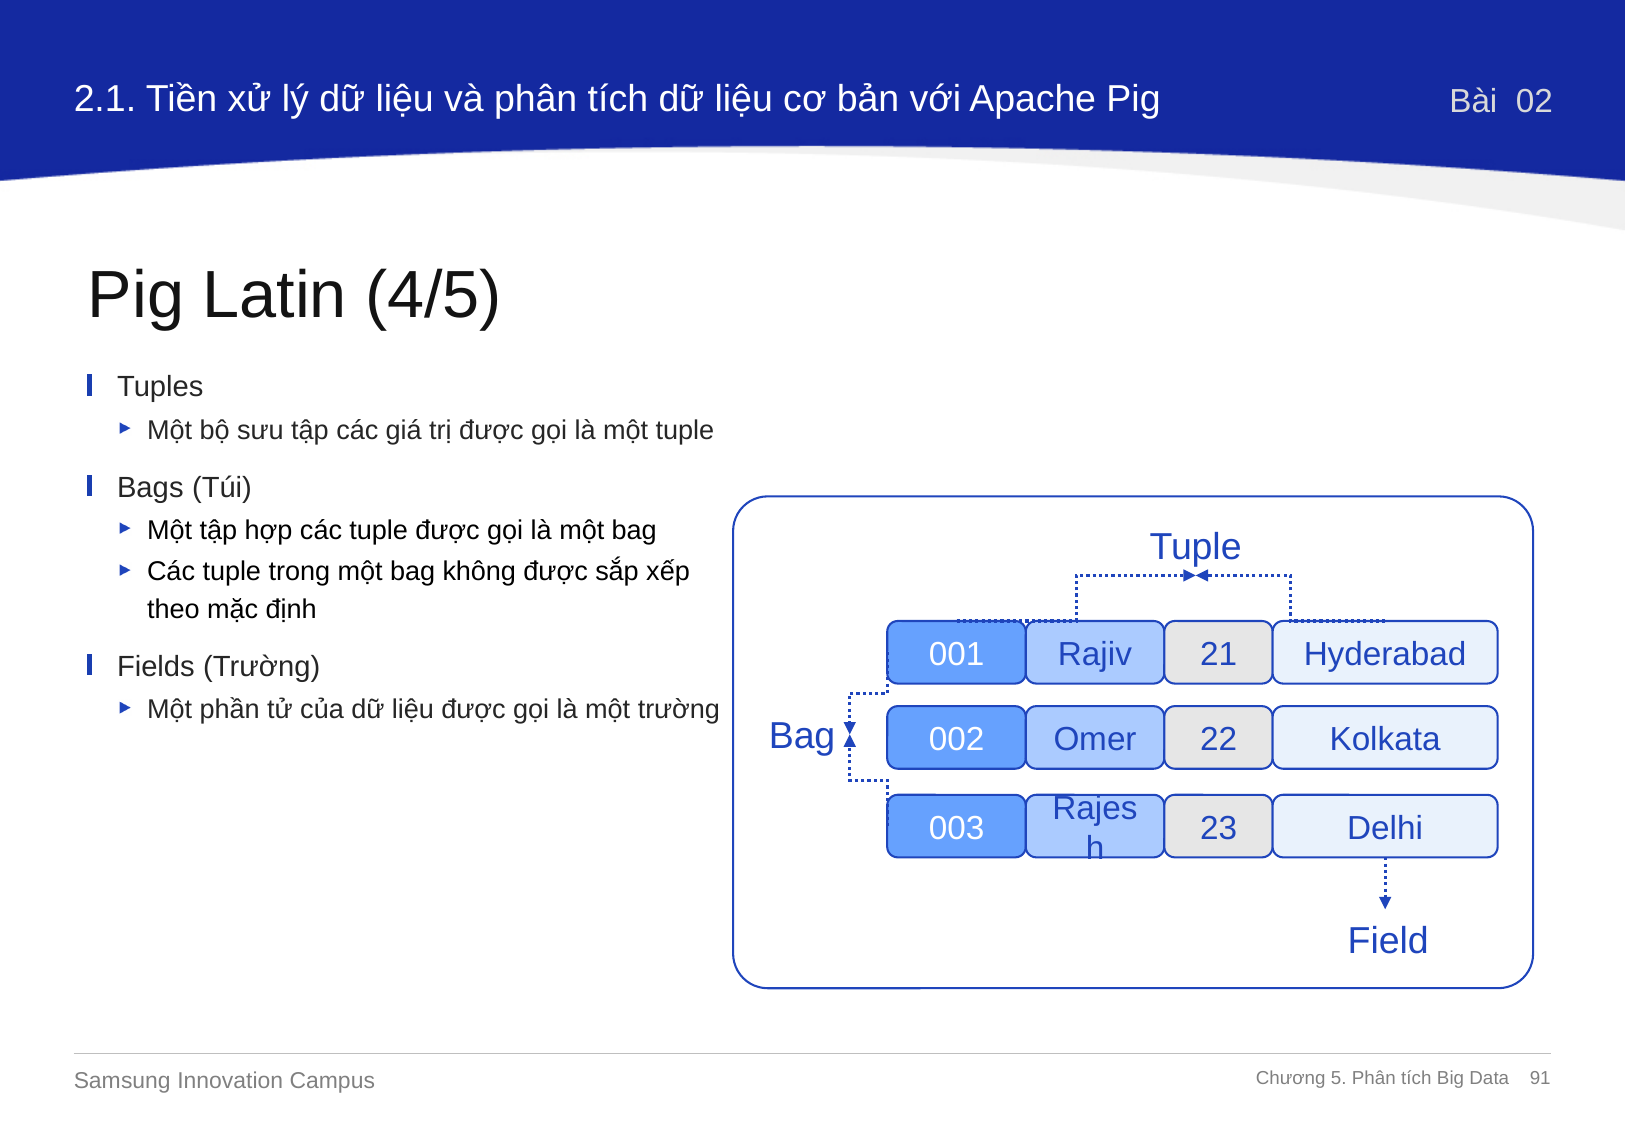

2.1. Tiền xử lý dữ liệu và phân tích dữ liệu cơ bản với Apache Pig
Bài  02
Pig Latin (4/5)
Tuples
Một bộ sưu tập các giá trị được gọi là một tuple
Bags (Túi)
Một tập hợp các tuple được gọi là một bag
Các tuple trong một bag không được sắp xếp theo mặc định
Fields (Trường)
Một phần tử của dữ liệu được gọi là một trường

Tuple
21
Hyderabad
Rajiv
001
22
Kolkata
Omer
002
23
Delhi
Rajesh
003
Bag
Field